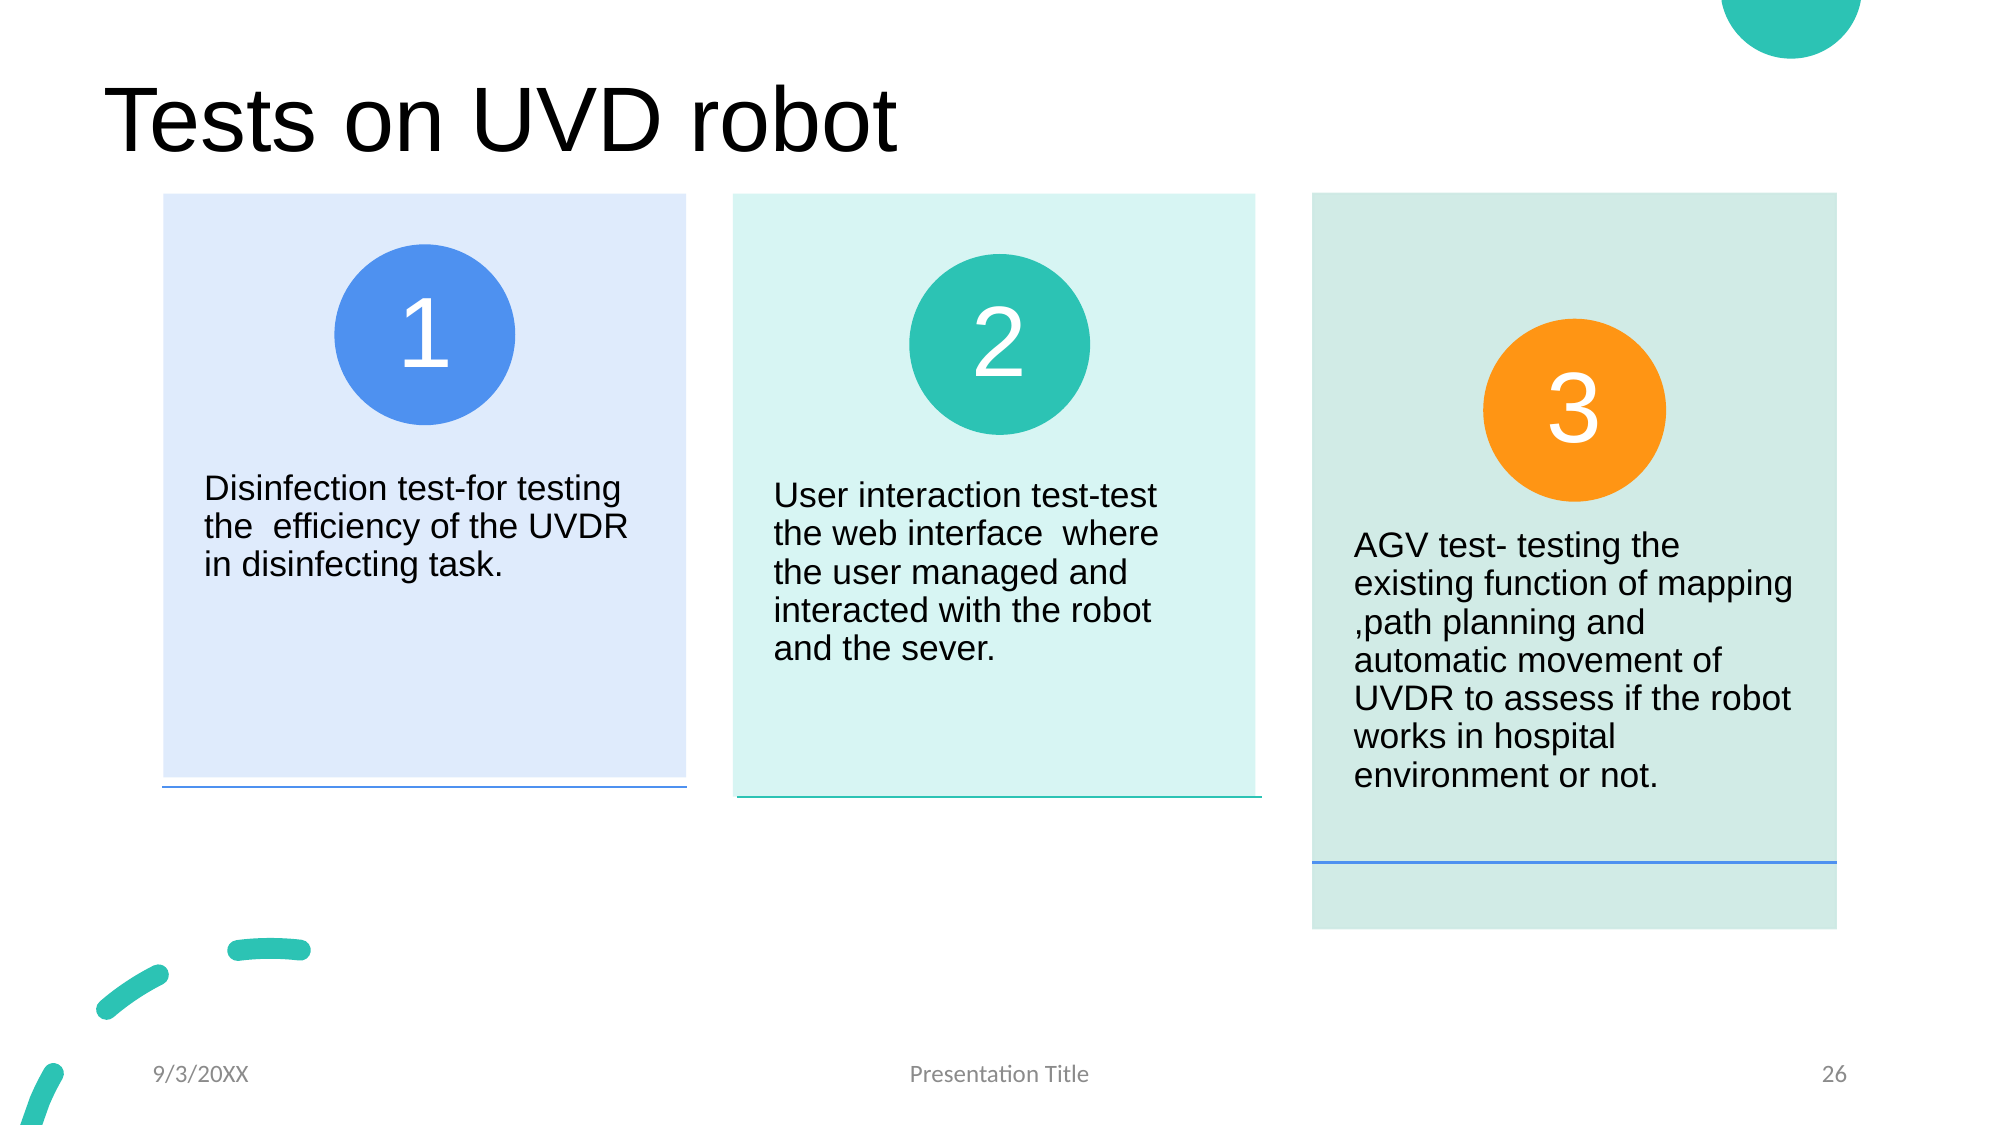

# Tests on UVD robot
Disinfection test-for testing the  efficiency of the UVDR in disinfecting task.
1
User interaction test-test the web interface  where the user managed and interacted with the robot and the sever.
2
AGV test- testing the existing function of mapping ,path planning and automatic movement of UVDR to assess if the robot works in hospital environment or not.
3
9/3/20XX
Presentation Title
26